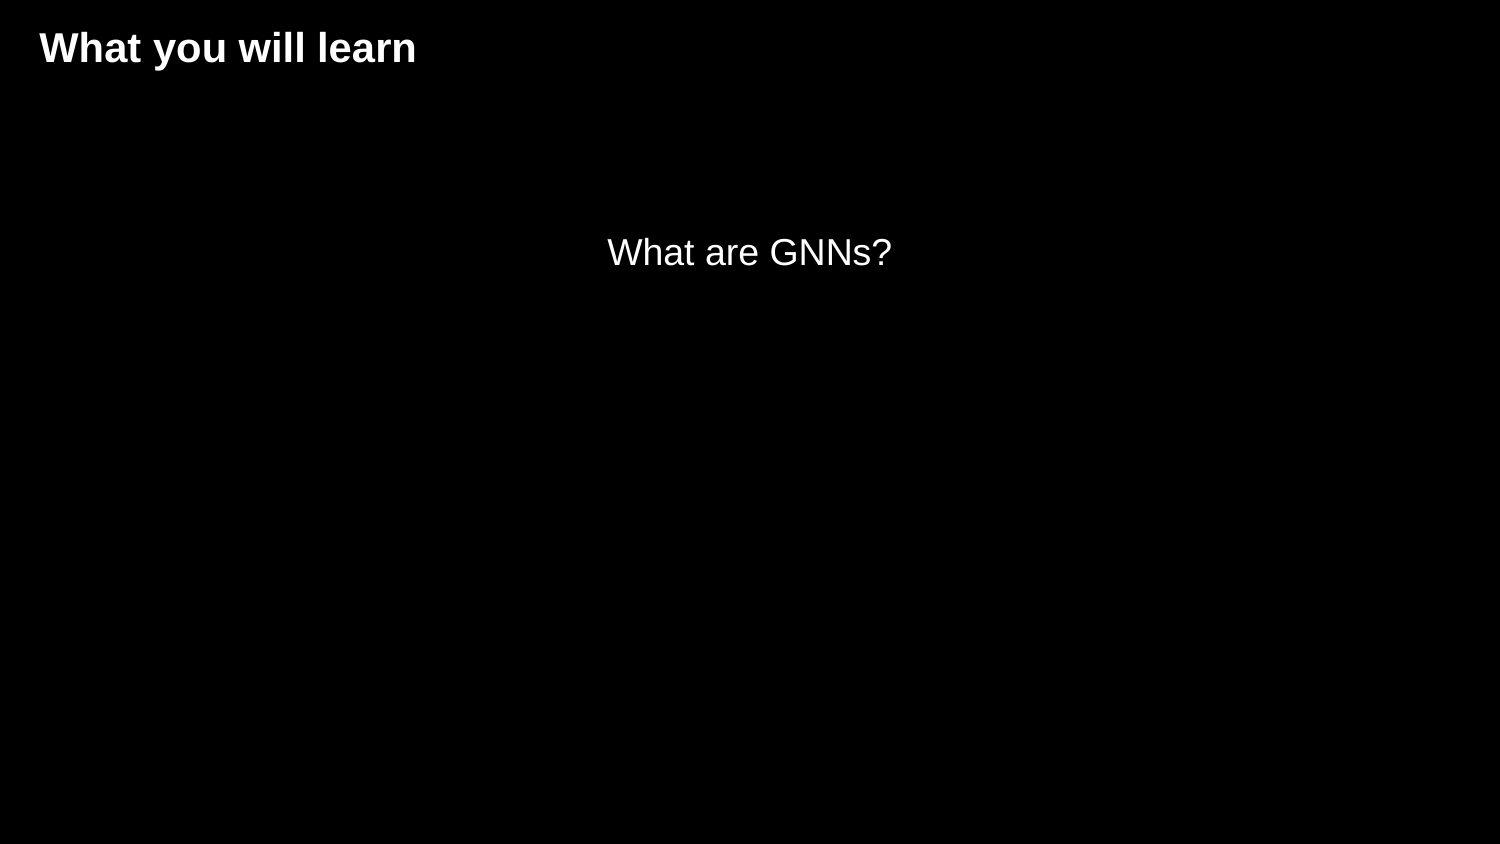

# What you will learn
What are GNNs?